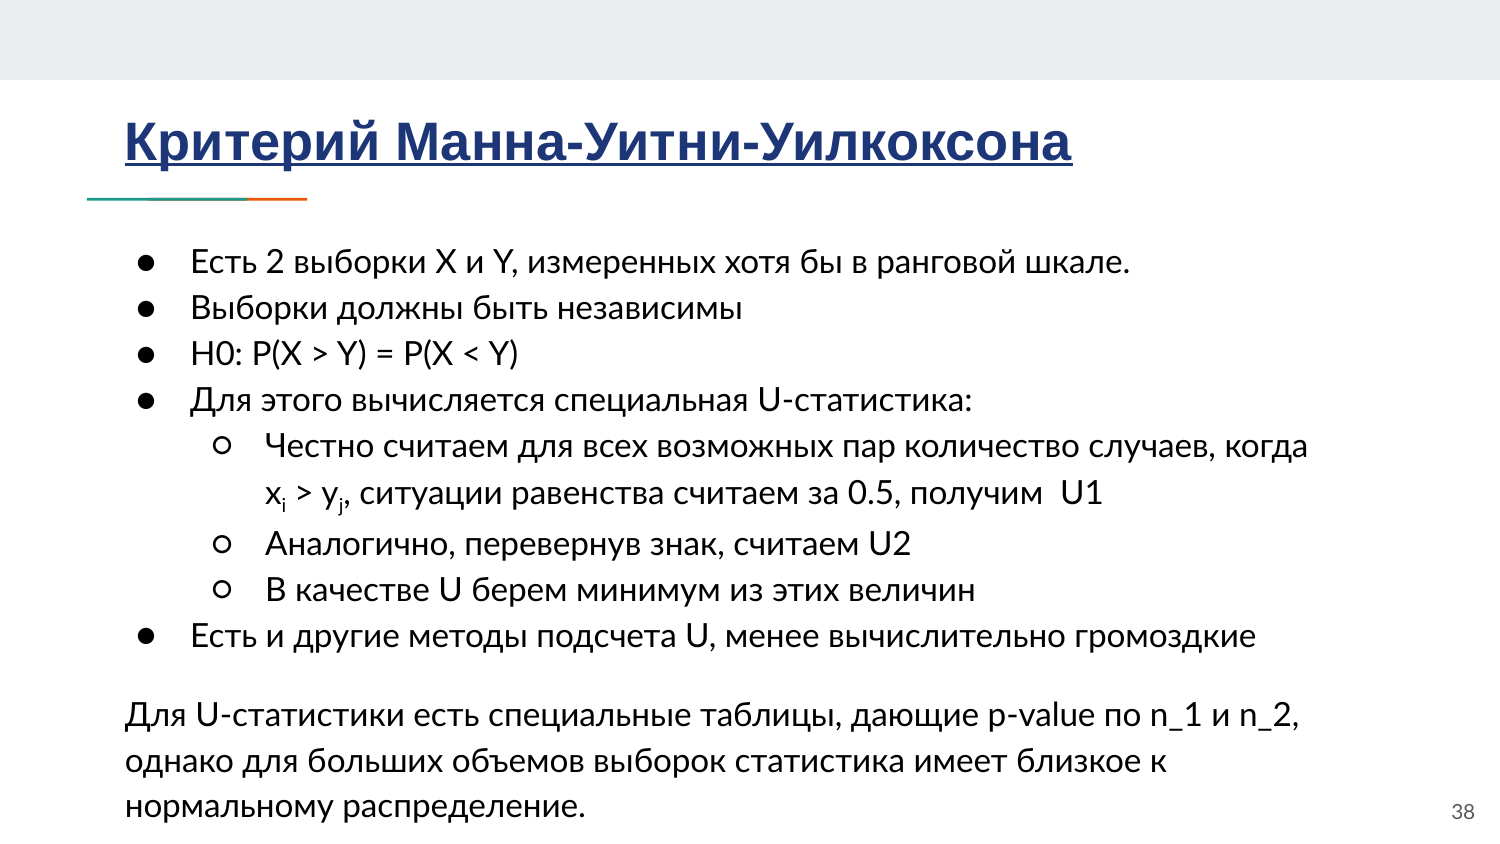

# Критерий Манна-Уитни-Уилкоксона
Есть 2 выборки X и Y, измеренных хотя бы в ранговой шкале.
Выборки должны быть независимы
H0: P(X > Y) = P(X < Y)
Для этого вычисляется специальная U-статистика:
Честно считаем для всех возможных пар количество случаев, когда  xi > yj, ситуации равенства считаем за 0.5, получим  U1
Аналогично, перевернув знак, считаем U2
В качестве U берем минимум из этих величин
Есть и другие методы подсчета U, менее вычислительно громоздкие
Для U-статистики есть специальные таблицы, дающие p-value по n_1 и n_2, однако для больших объемов выборок статистика имеет близкое к нормальному распределение.
38